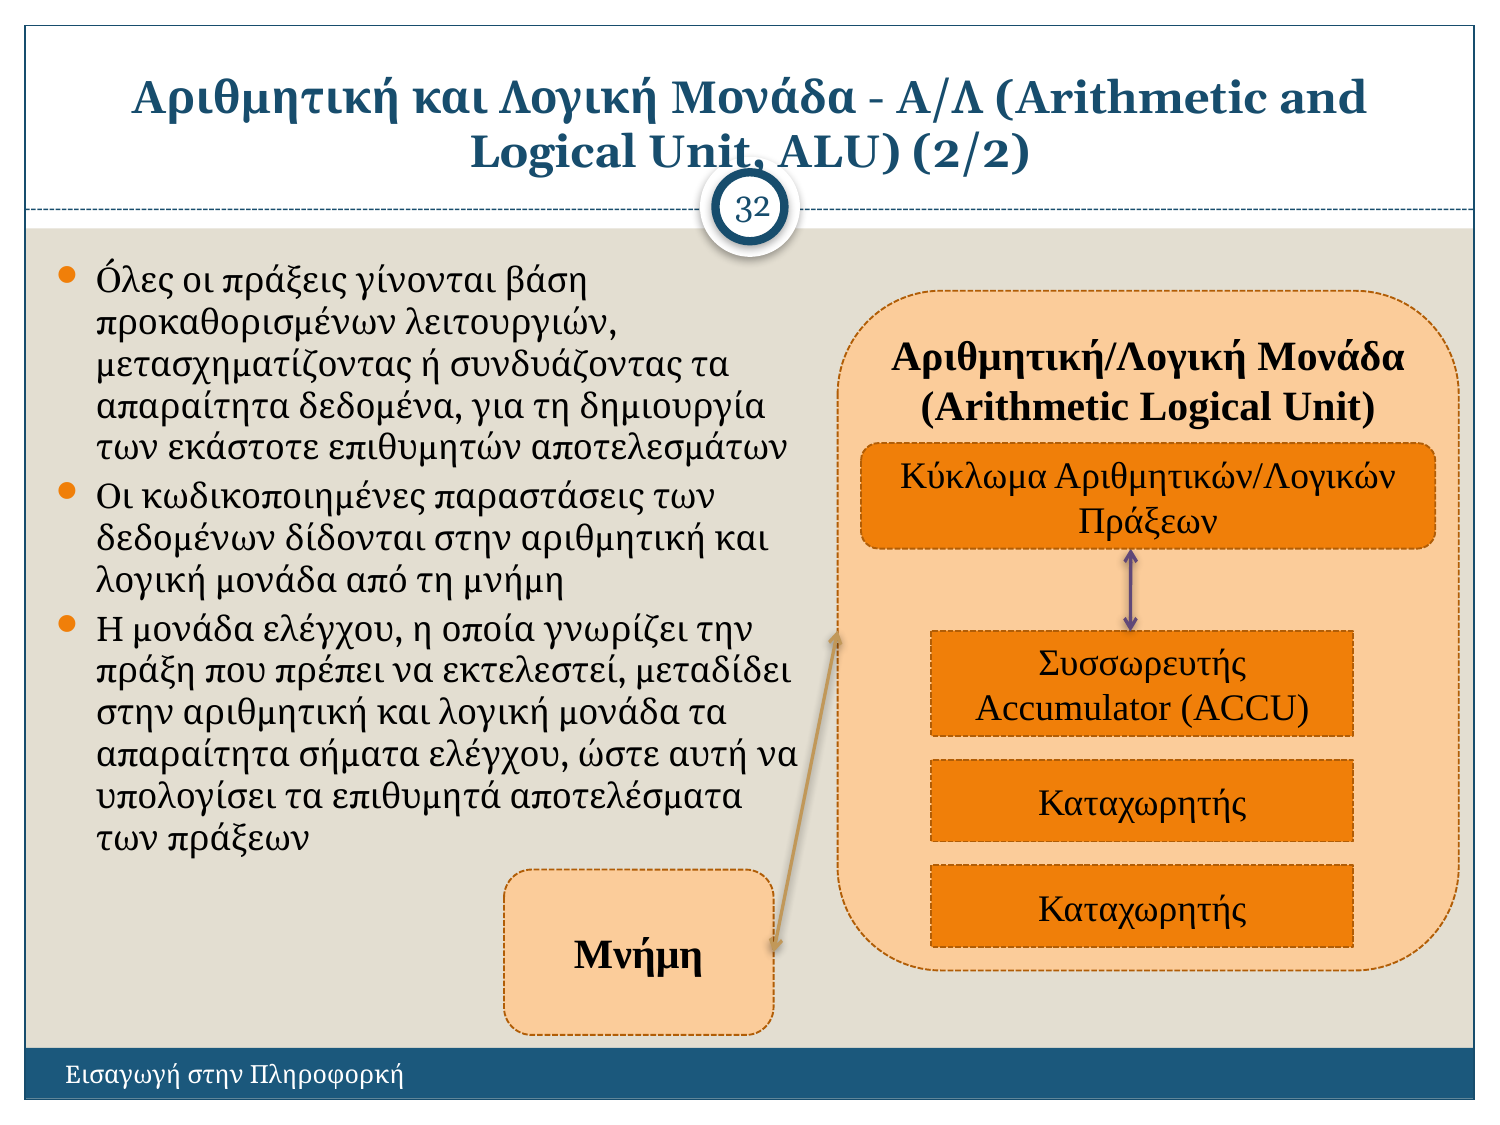

# Αριθμητική και Λογική Μονάδα - Α/Λ (Arithmetic and Logical Unit, ALU) (2/2)
32
Όλες οι πράξεις γίνονται βάση προκαθορισμένων λειτουργιών, μετασχηματίζοντας ή συνδυάζοντας τα απαραίτητα δεδομένα, για τη δημιουργία των εκάστοτε επιθυμητών αποτελεσμάτων
Οι κωδικοποιημένες παραστάσεις των δεδομένων δίδονται στην αριθμητική και λογική μονάδα από τη μνήμη
Η μονάδα ελέγχου, η οποία γνωρίζει την πράξη που πρέπει να εκτελεστεί, μεταδίδει στην αριθμητική και λογική μονάδα τα απαραίτητα σήματα ελέγχου, ώστε αυτή να υπολογίσει τα επιθυμητά αποτελέσματα των πράξεων

Αριθμητική/Λογική Μονάδα
(Arithmetic Logical Unit)
Κύκλωμα Αριθμητικών/Λογικών Πράξεων
Συσσωρευτής Accumulator (ACCU)
Καταχωρητής
Καταχωρητής
Μνήμη
Εισαγωγή στην Πληροφορκή